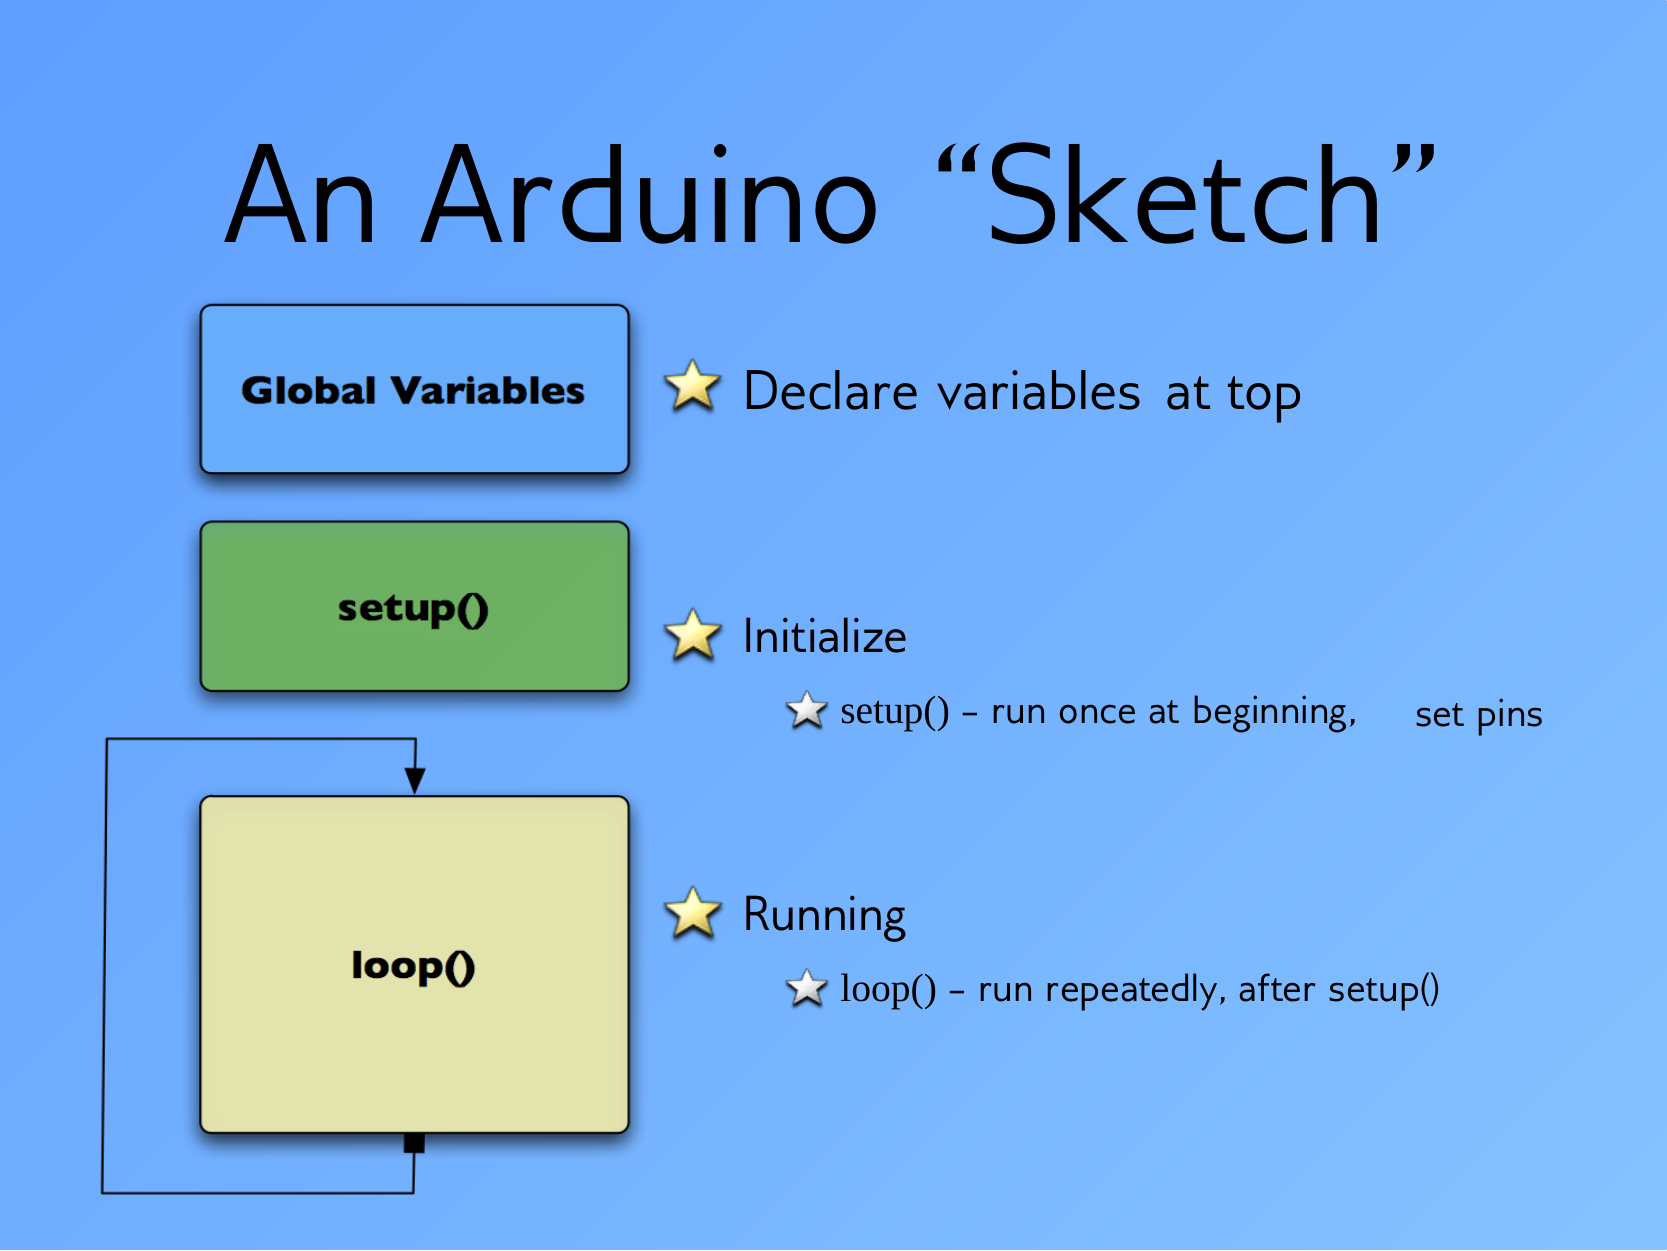

An
Arduino
“Sketch”

Declare variables
at
top

Initialize
setup() – run once at beginning,

set
pins

Running
loop() – run repeatedly, after setup()